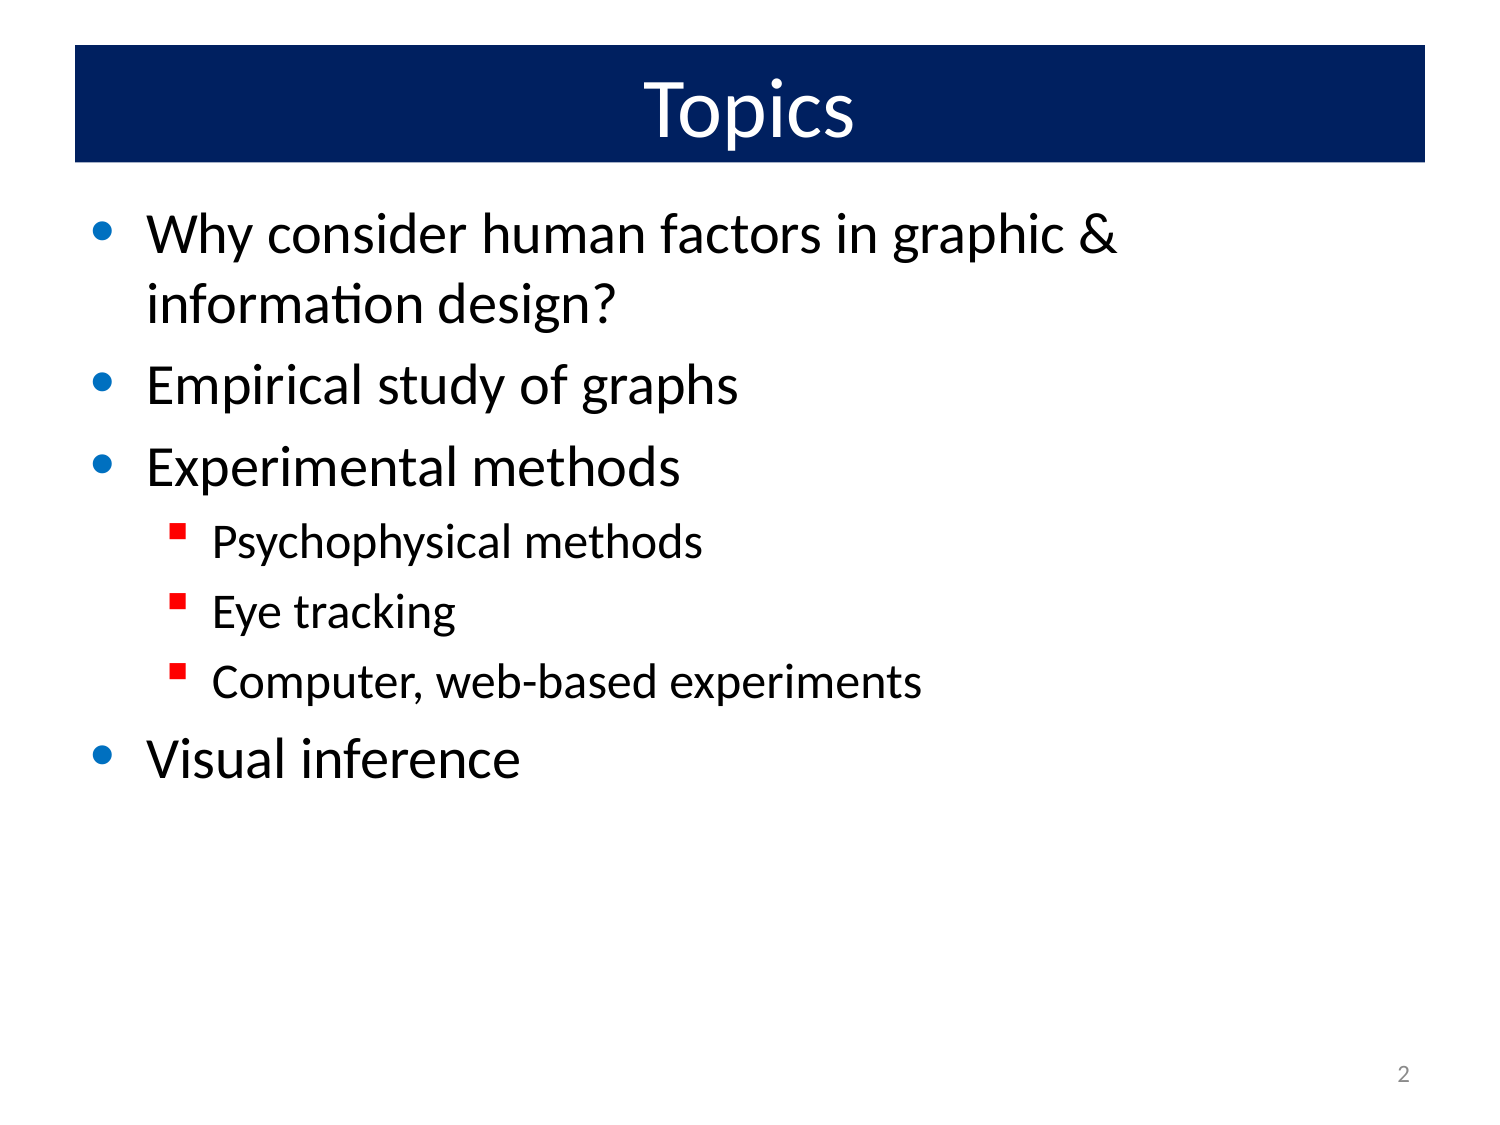

# Topics
Why consider human factors in graphic & information design?
Empirical study of graphs
Experimental methods
Psychophysical methods
Eye tracking
Computer, web-based experiments
Visual inference
2